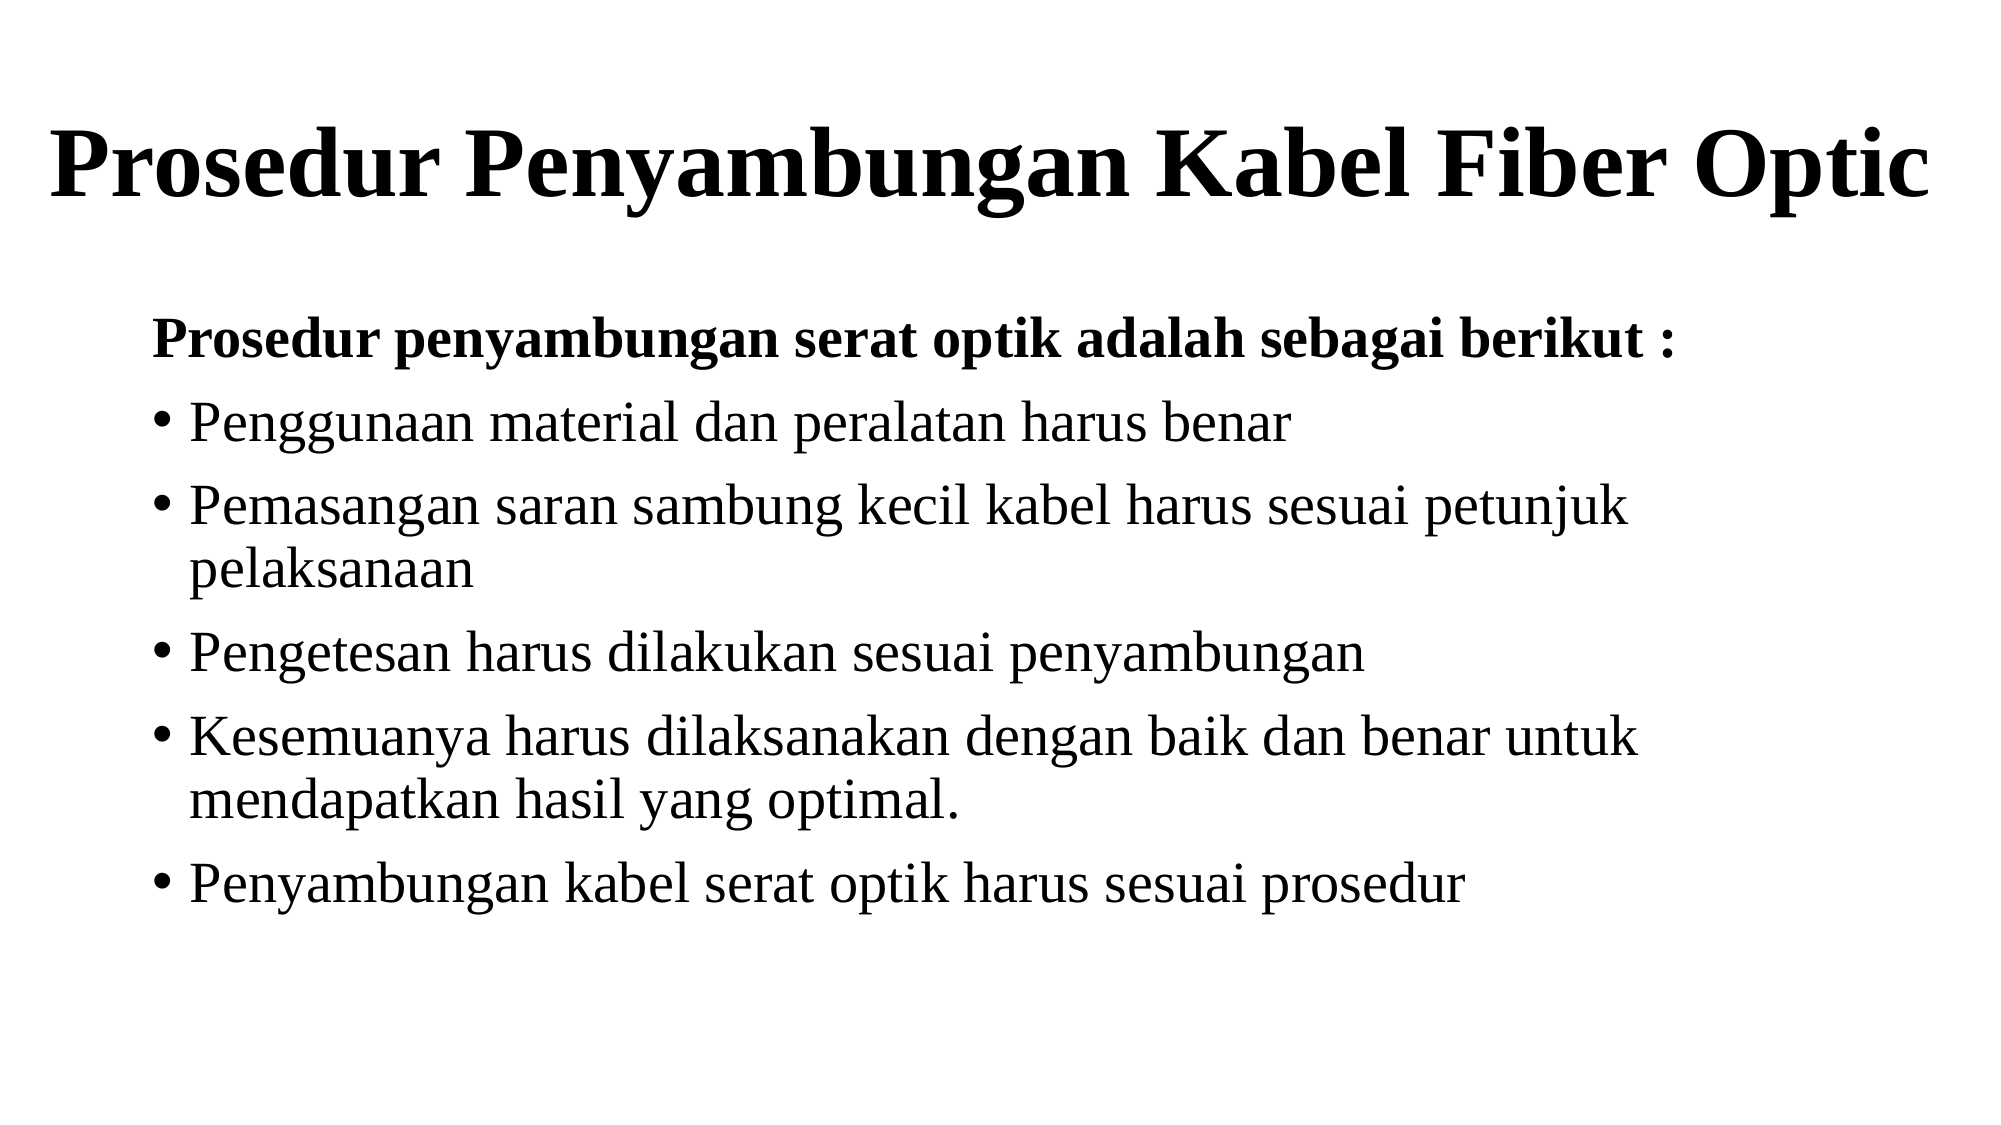

# Prosedur Penyambungan Kabel Fiber Optic
Prosedur penyambungan serat optik adalah sebagai berikut :
Penggunaan material dan peralatan harus benar
Pemasangan saran sambung kecil kabel harus sesuai petunjuk pelaksanaan
Pengetesan harus dilakukan sesuai penyambungan
Kesemuanya harus dilaksanakan dengan baik dan benar untuk mendapatkan hasil yang optimal.
Penyambungan kabel serat optik harus sesuai prosedur